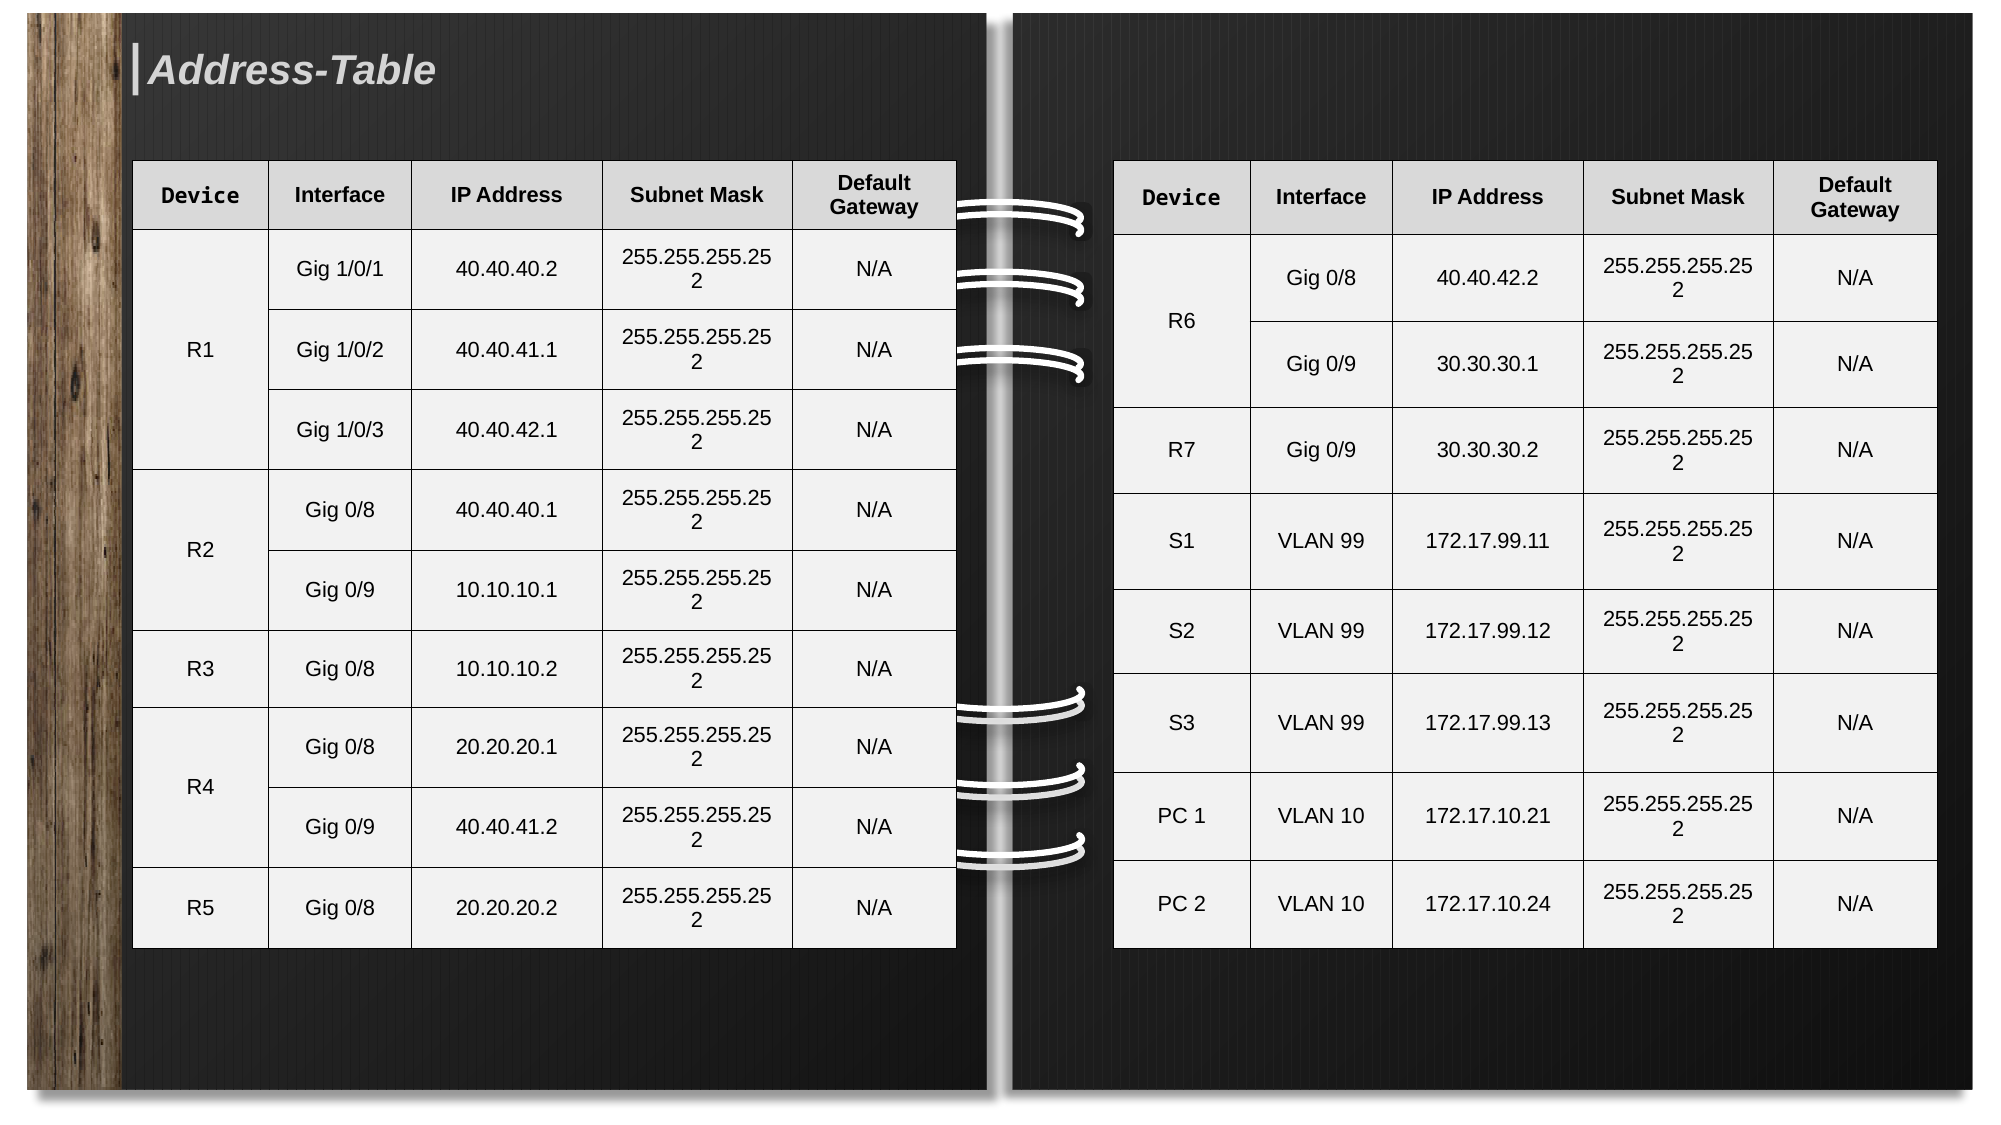

Address-Table

| Device | Interface | IP Address | Subnet Mask | Default Gateway |
| --- | --- | --- | --- | --- |
| R6 | Gig 0/8 | 40.40.42.2 | 255.255.255.252 | N/A |
|  | Gig 0/9 | 30.30.30.1 | 255.255.255.252 | N/A |
| R7 | Gig 0/9 | 30.30.30.2 | 255.255.255.252 | N/A |
| S1 | VLAN 99 | 172.17.99.11 | 255.255.255.252 | N/A |
| S2 | VLAN 99 | 172.17.99.12 | 255.255.255.252 | N/A |
| S3 | VLAN 99 | 172.17.99.13 | 255.255.255.252 | N/A |
| PC 1 | VLAN 10 | 172.17.10.21 | 255.255.255.252 | N/A |
| PC 2 | VLAN 10 | 172.17.10.24 | 255.255.255.252 | N/A |
| Device | Interface | IP Address | Subnet Mask | Default Gateway |
| --- | --- | --- | --- | --- |
| R1 | Gig 1/0/1 | 40.40.40.2 | 255.255.255.252 | N/A |
|  | Gig 1/0/2 | 40.40.41.1 | 255.255.255.252 | N/A |
|  | Gig 1/0/3 | 40.40.42.1 | 255.255.255.252 | N/A |
| R2 | Gig 0/8 | 40.40.40.1 | 255.255.255.252 | N/A |
|  | Gig 0/9 | 10.10.10.1 | 255.255.255.252 | N/A |
| R3 | Gig 0/8 | 10.10.10.2 | 255.255.255.252 | N/A |
| R4 | Gig 0/8 | 20.20.20.1 | 255.255.255.252 | N/A |
|  | Gig 0/9 | 40.40.41.2 | 255.255.255.252 | N/A |
| R5 | Gig 0/8 | 20.20.20.2 | 255.255.255.252 | N/A |